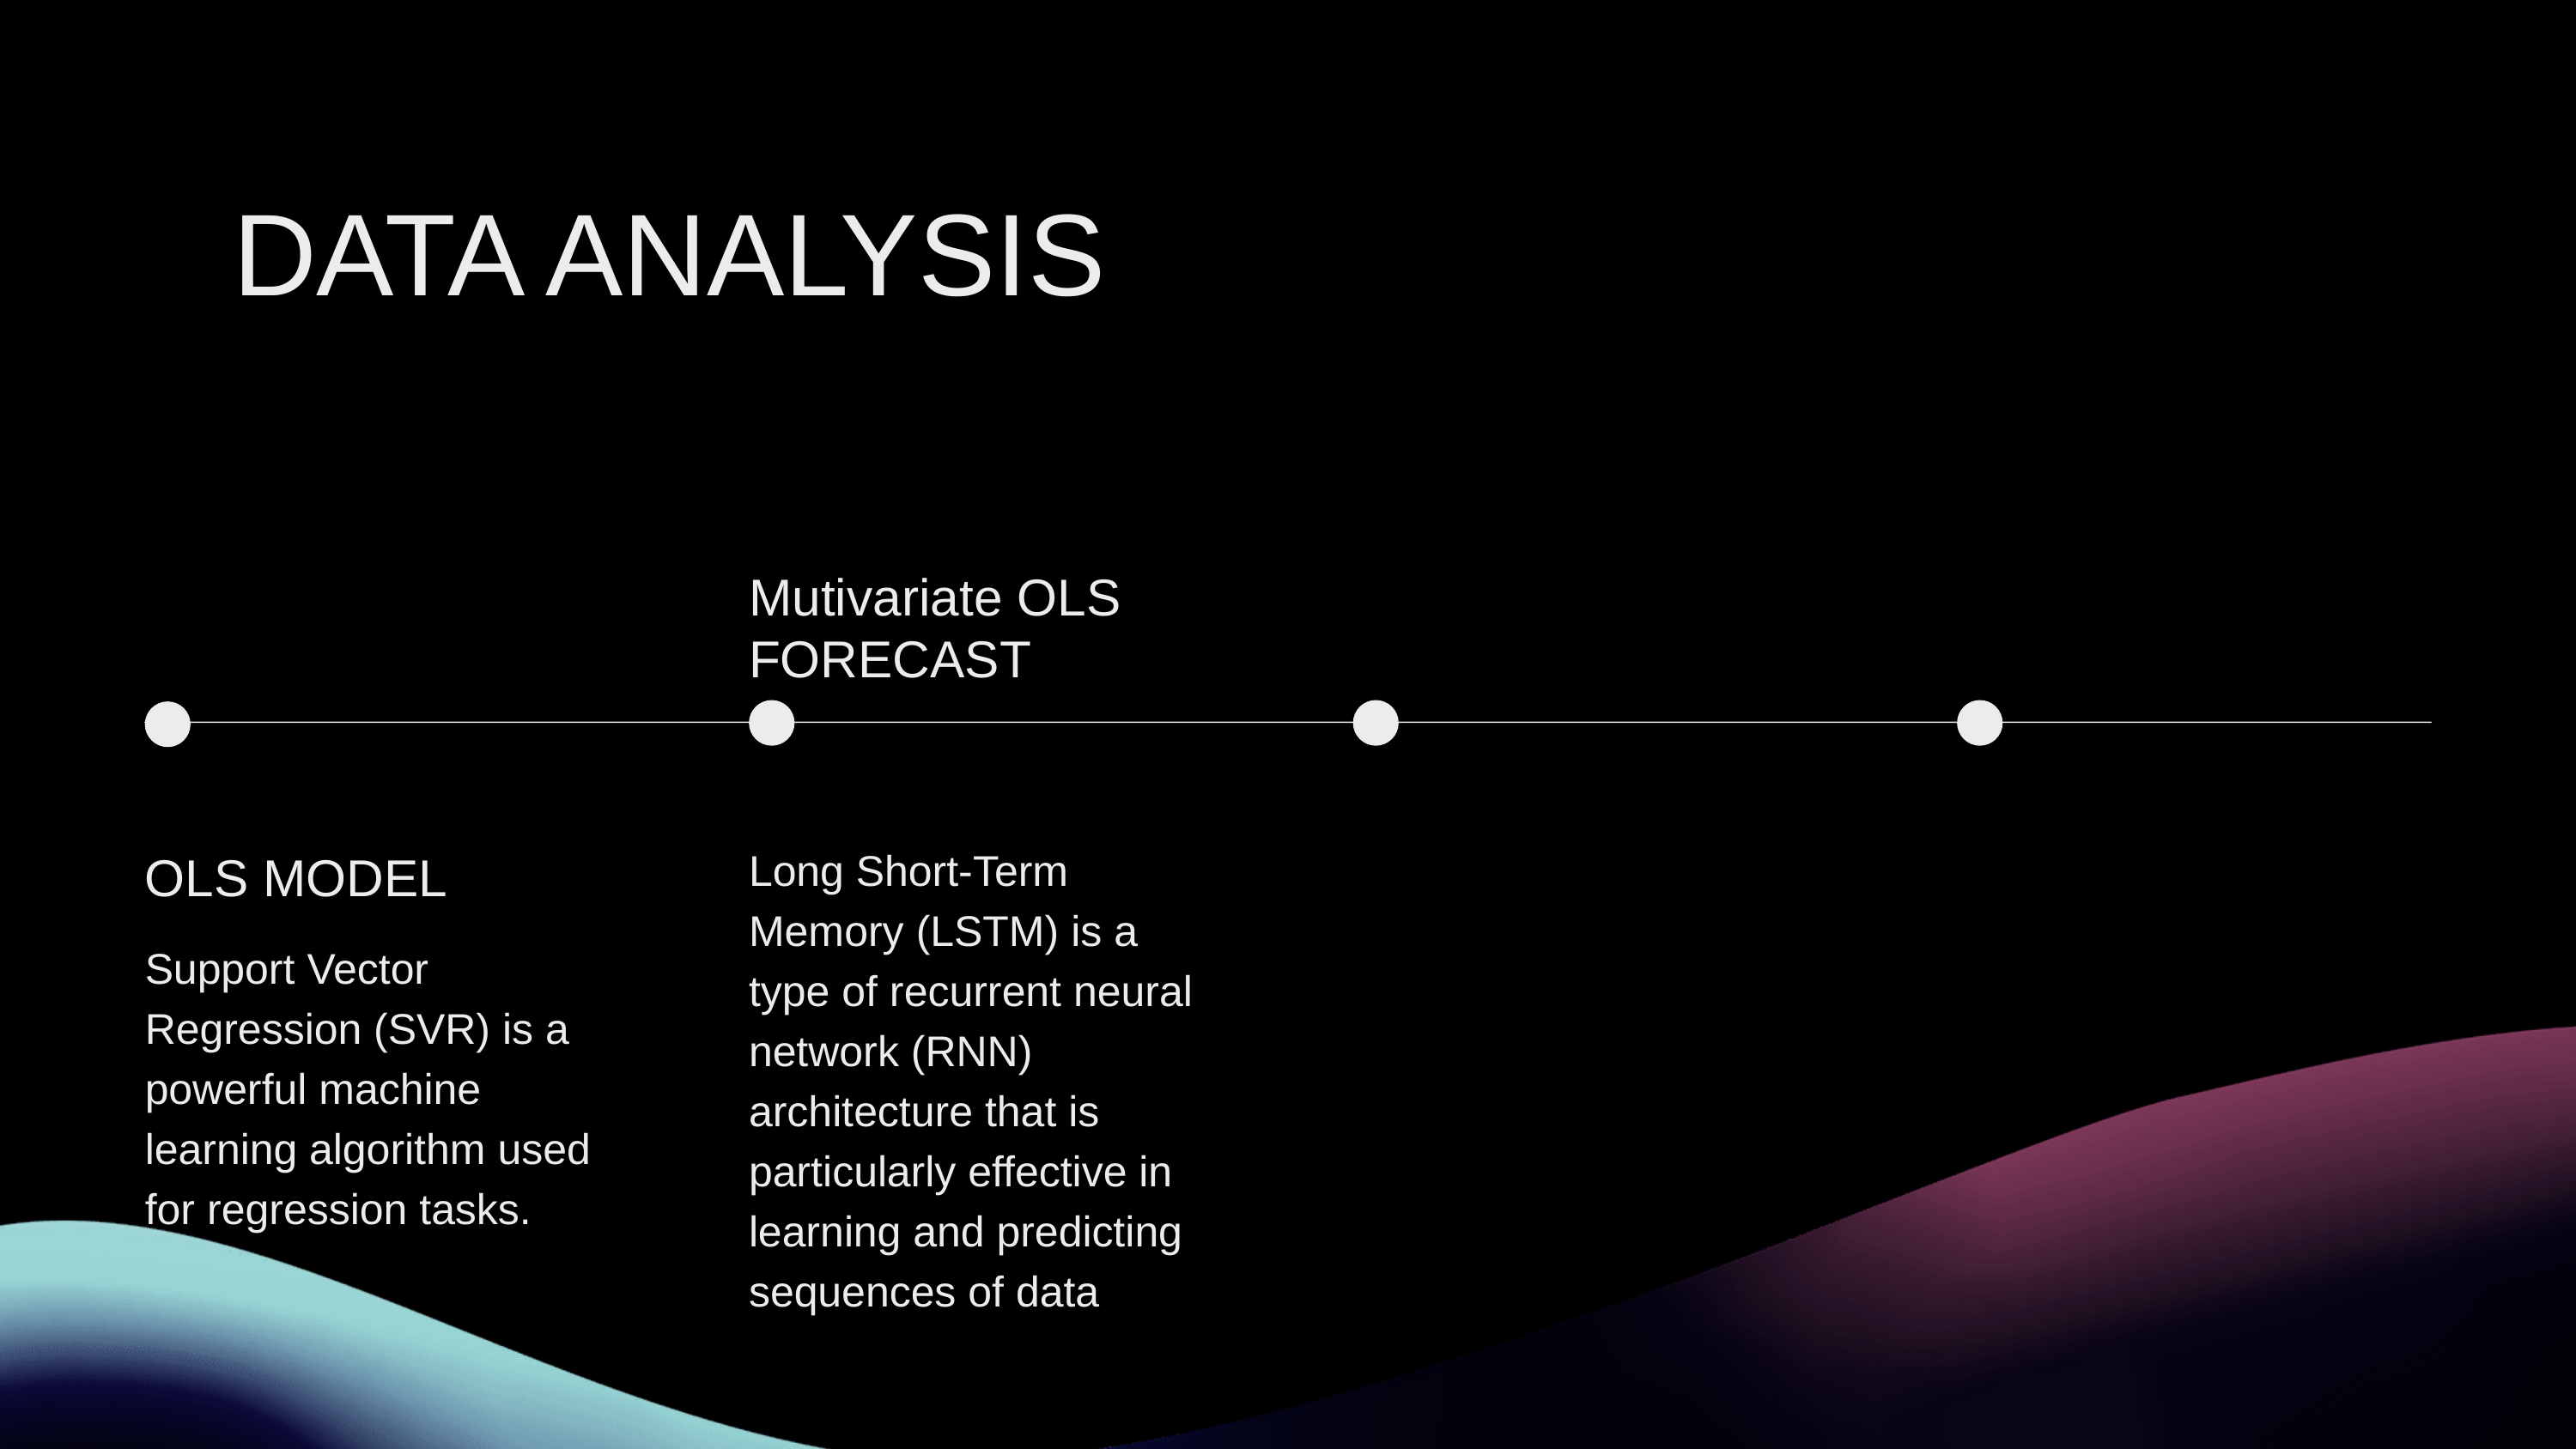

DATA ANALYSIS
Mutivariate OLS FORECAST

Long Short-Term Memory (LSTM) is a type of recurrent neural network (RNN) architecture that is particularly effective in learning and predicting sequences of data

OLS MODEL
Support Vector Regression (SVR) is a powerful machine learning algorithm used for regression tasks.